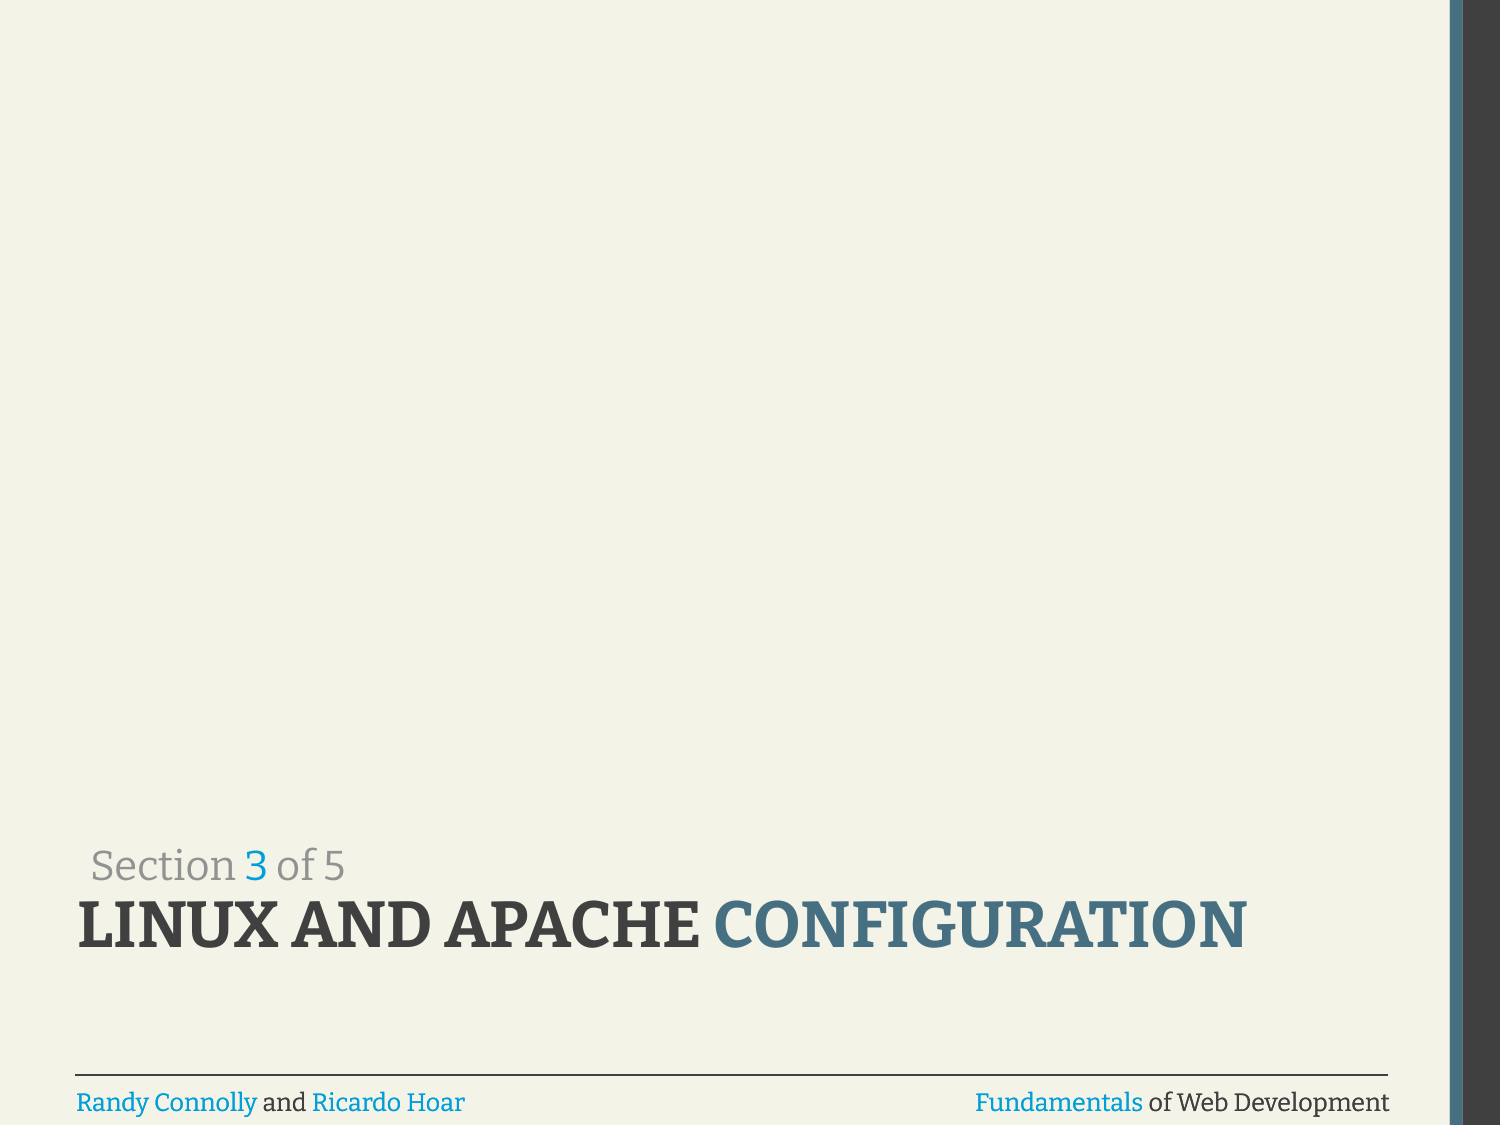

Section 3 of 5
# Linux and Apache Configuration